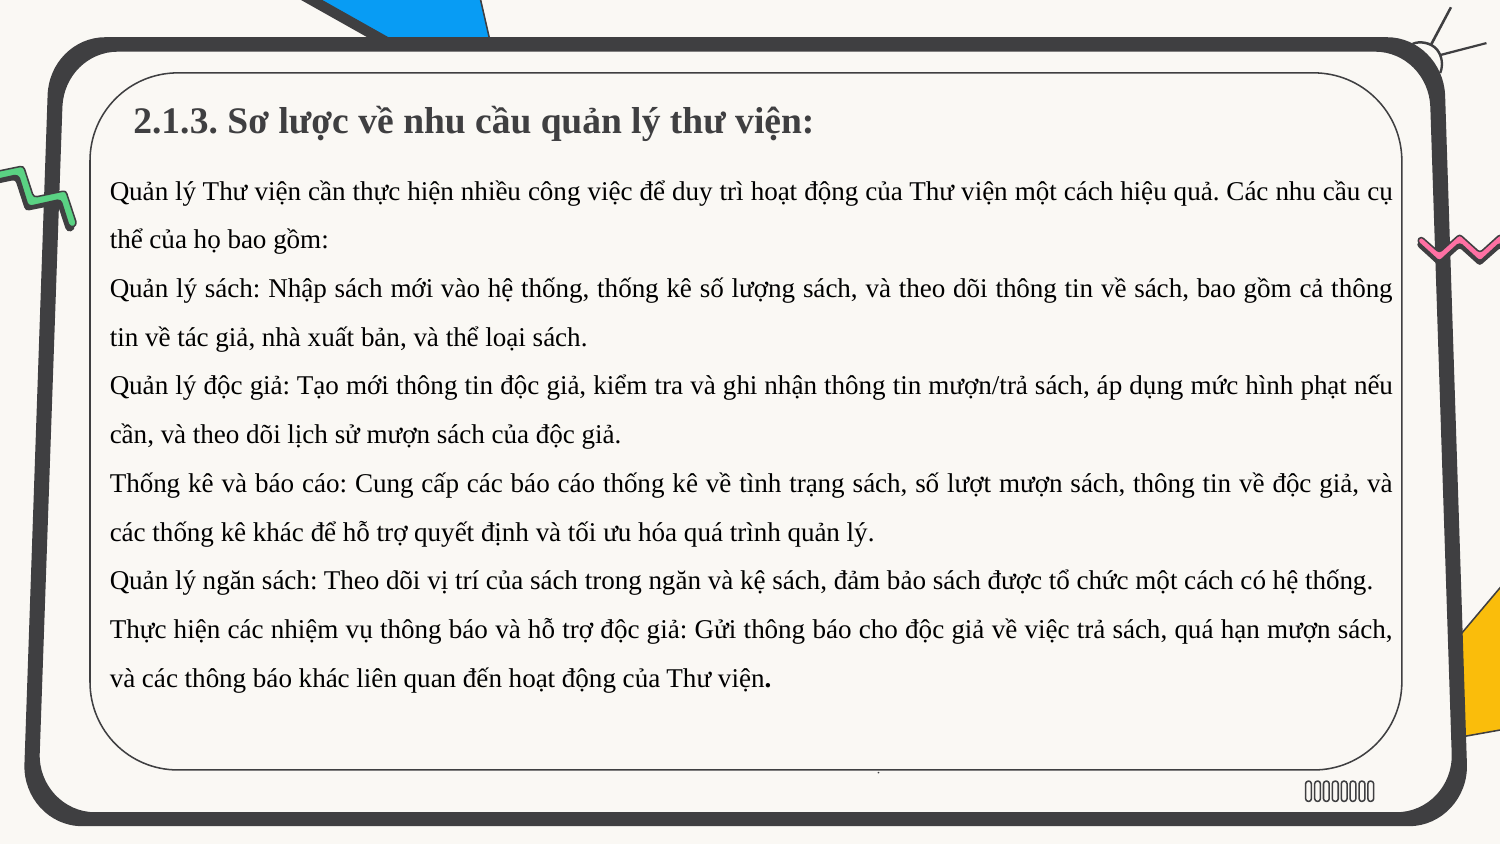

2.1.3. Sơ lược về nhu cầu quản lý thư viện:
Quản lý Thư viện cần thực hiện nhiều công việc để duy trì hoạt động của Thư viện một cách hiệu quả. Các nhu cầu cụ thể của họ bao gồm:
Quản lý sách: Nhập sách mới vào hệ thống, thống kê số lượng sách, và theo dõi thông tin về sách, bao gồm cả thông tin về tác giả, nhà xuất bản, và thể loại sách.
Quản lý độc giả: Tạo mới thông tin độc giả, kiểm tra và ghi nhận thông tin mượn/trả sách, áp dụng mức hình phạt nếu cần, và theo dõi lịch sử mượn sách của độc giả.
Thống kê và báo cáo: Cung cấp các báo cáo thống kê về tình trạng sách, số lượt mượn sách, thông tin về độc giả, và các thống kê khác để hỗ trợ quyết định và tối ưu hóa quá trình quản lý.
Quản lý ngăn sách: Theo dõi vị trí của sách trong ngăn và kệ sách, đảm bảo sách được tổ chức một cách có hệ thống.
Thực hiện các nhiệm vụ thông báo và hỗ trợ độc giả: Gửi thông báo cho độc giả về việc trả sách, quá hạn mượn sách, và các thông báo khác liên quan đến hoạt động của Thư viện.